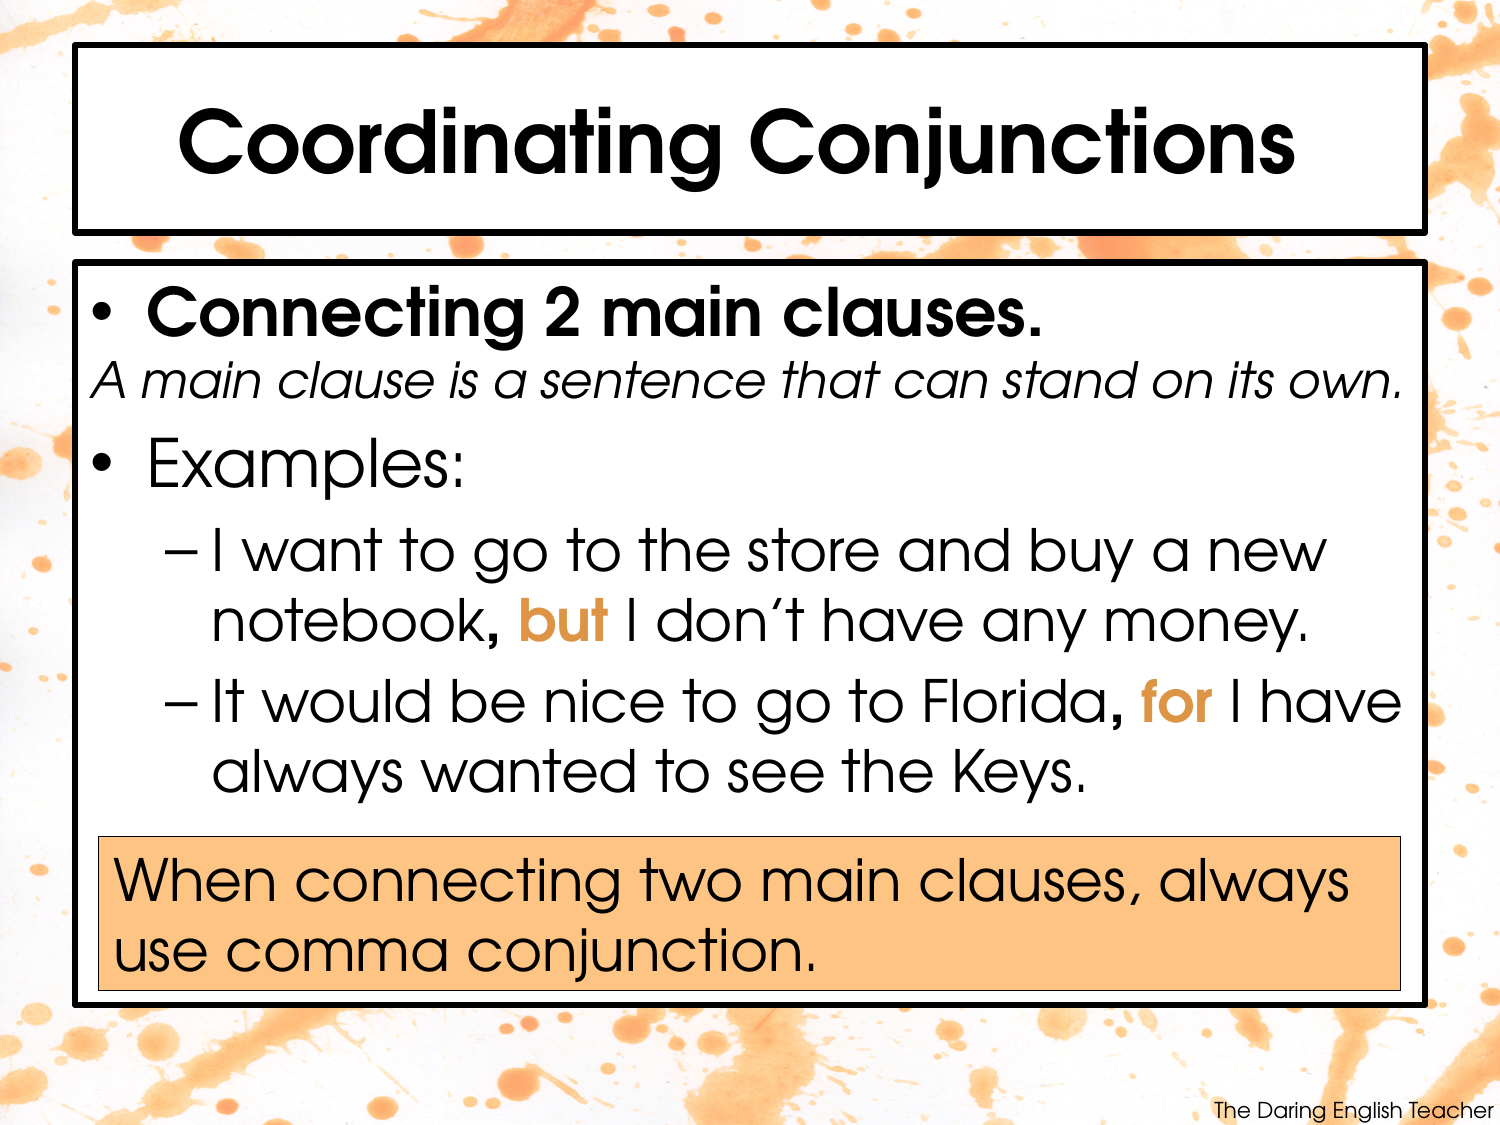

# Coordinating Conjunctions
Connecting 2 main clauses.
A main clause is a sentence that can stand on its own.
Examples:
I want to go to the store and buy a new notebook, but I don’t have any money.
It would be nice to go to Florida, for I have always wanted to see the Keys.
When connecting two main clauses, always use comma conjunction.